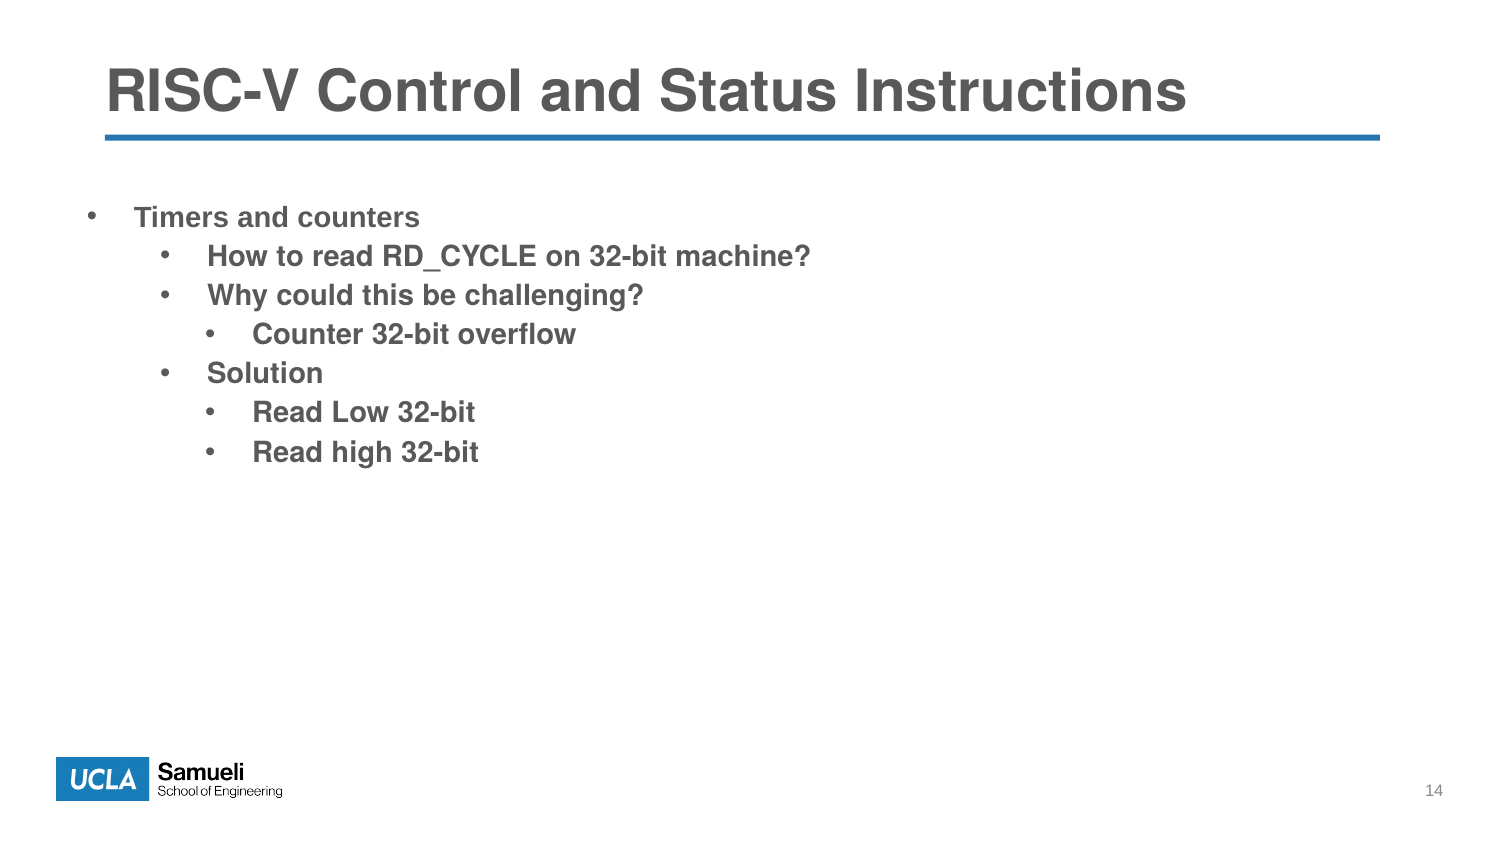

# RISC-V Control and Status Instructions
Timers and counters
How to read RD_CYCLE on 32-bit machine?
Why could this be challenging?
Counter 32-bit overflow
Solution
Read Low 32-bit
Read high 32-bit

14